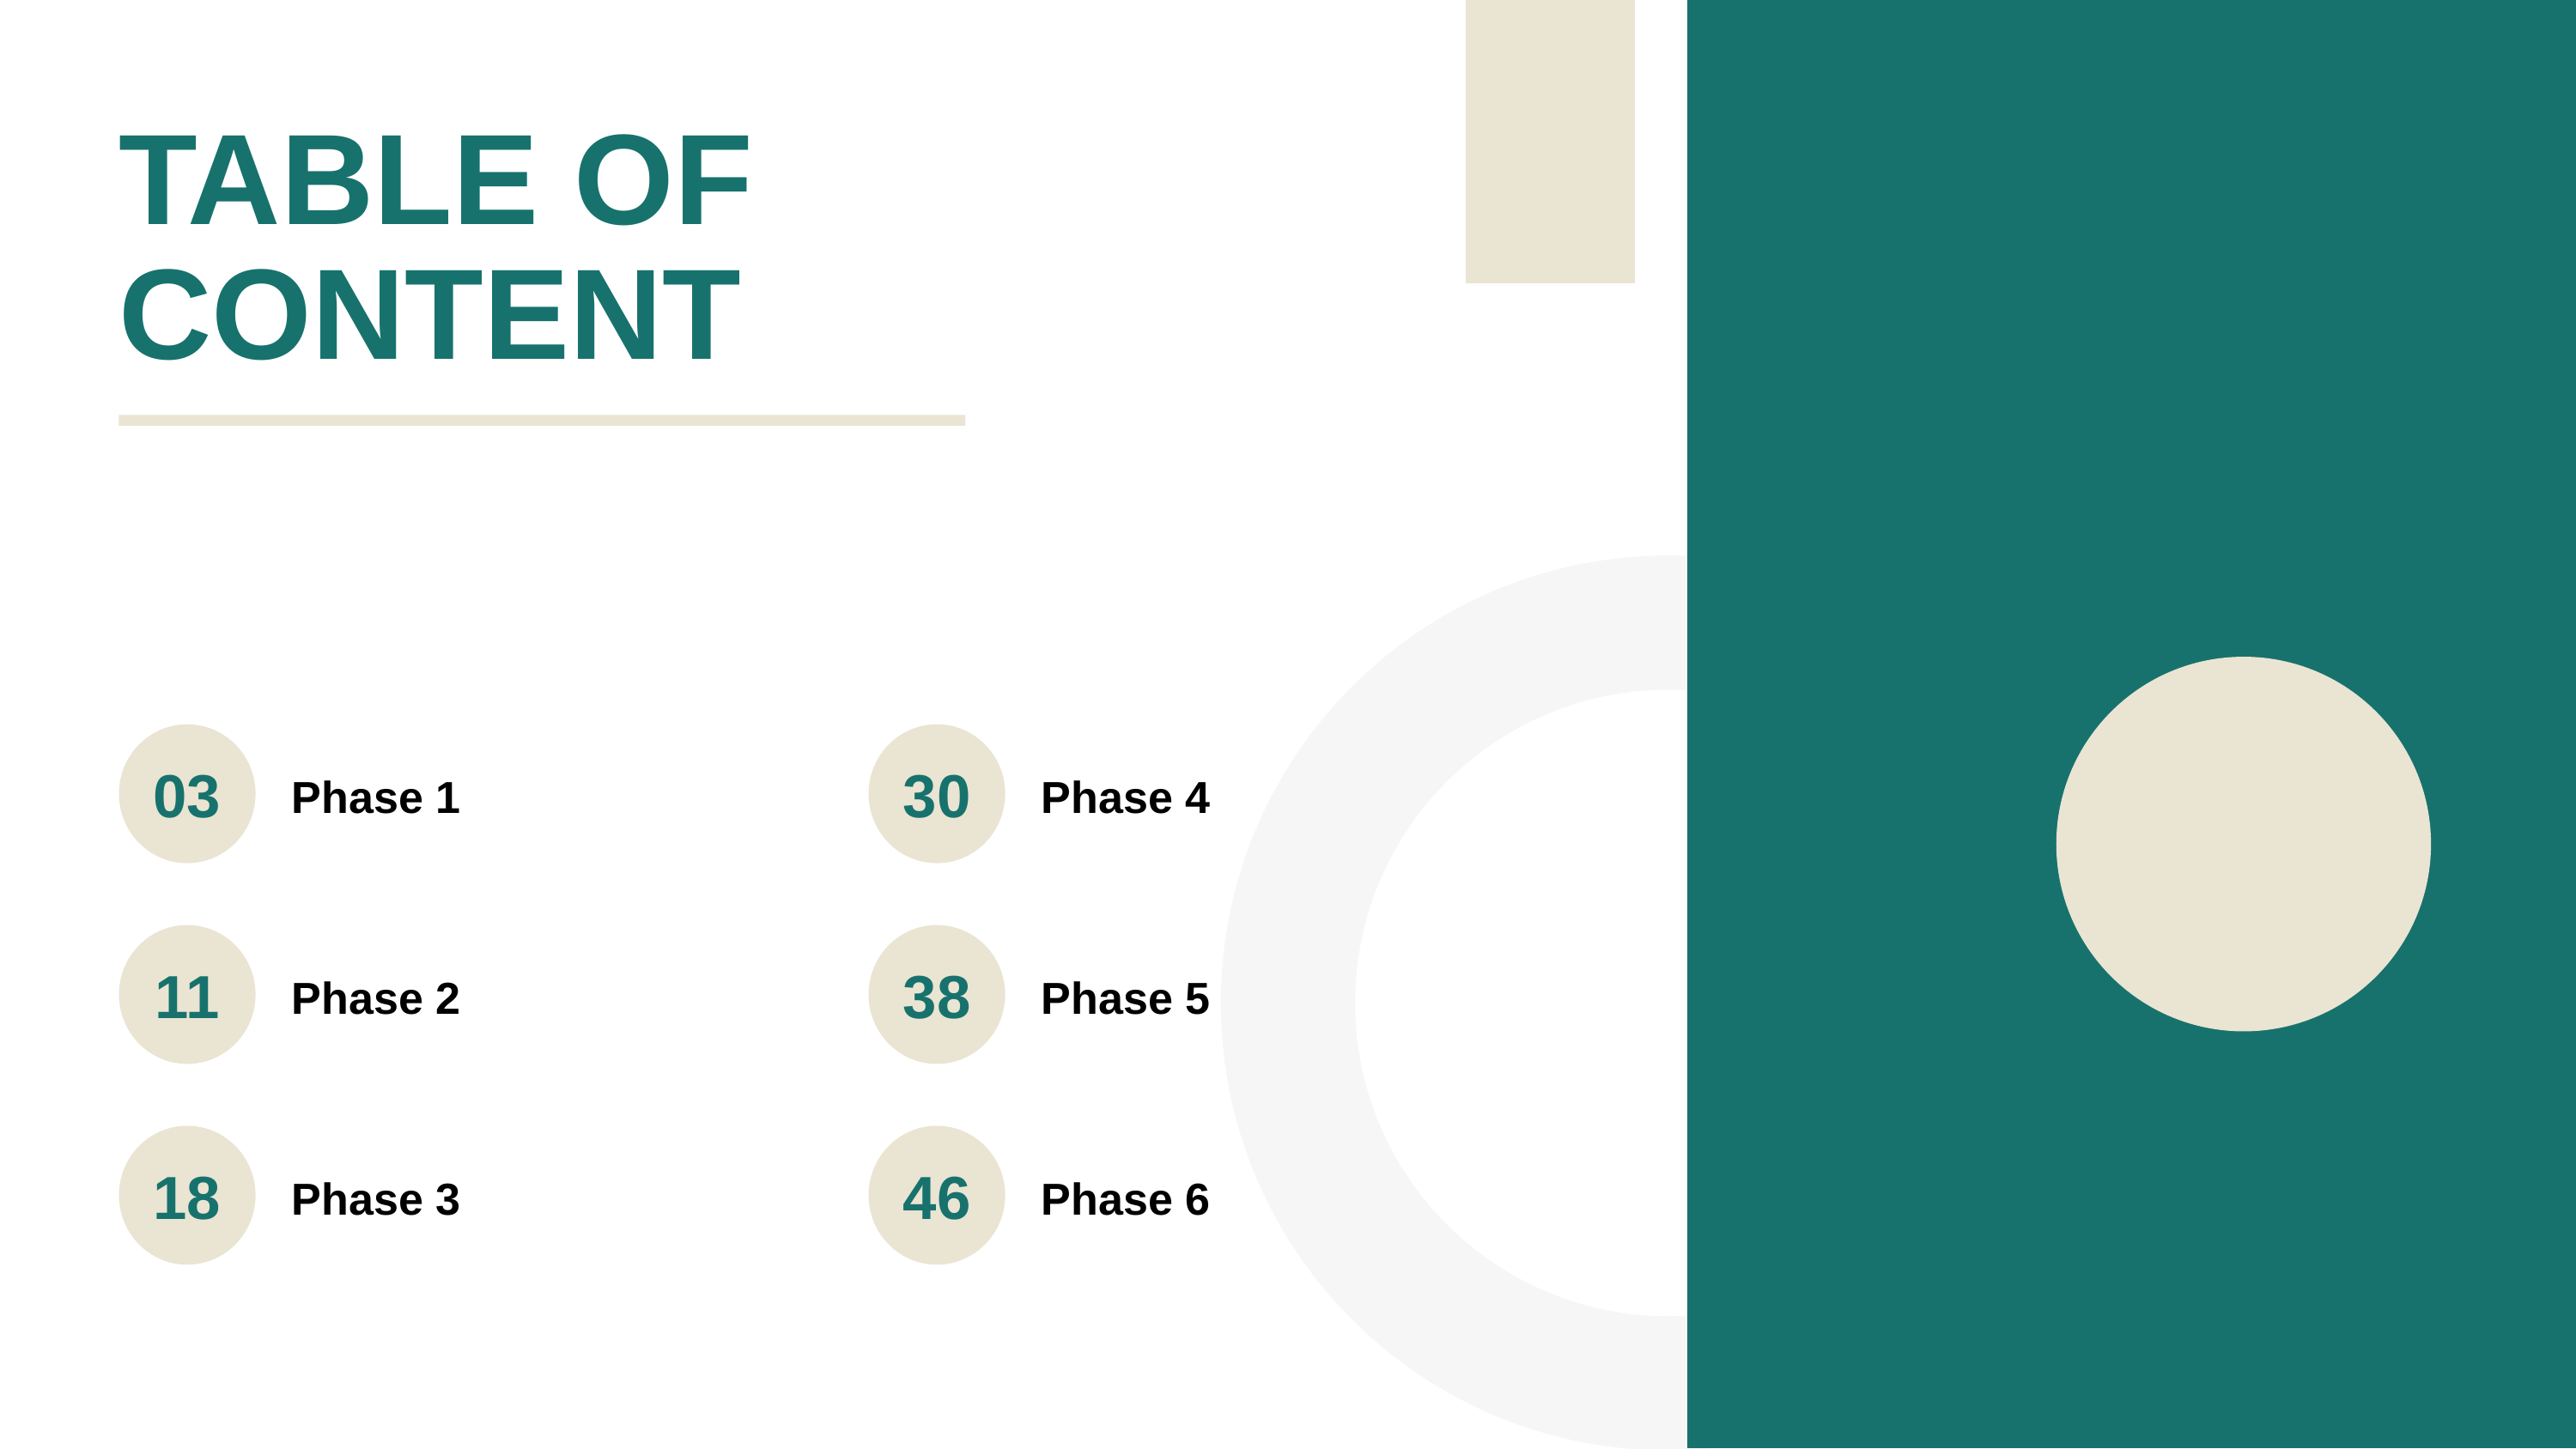

TABLE OF CONTENT

03

30
Phase 1
Phase 4

11

38
Phase 2
Phase 5

18

46
Phase 3
Phase 6